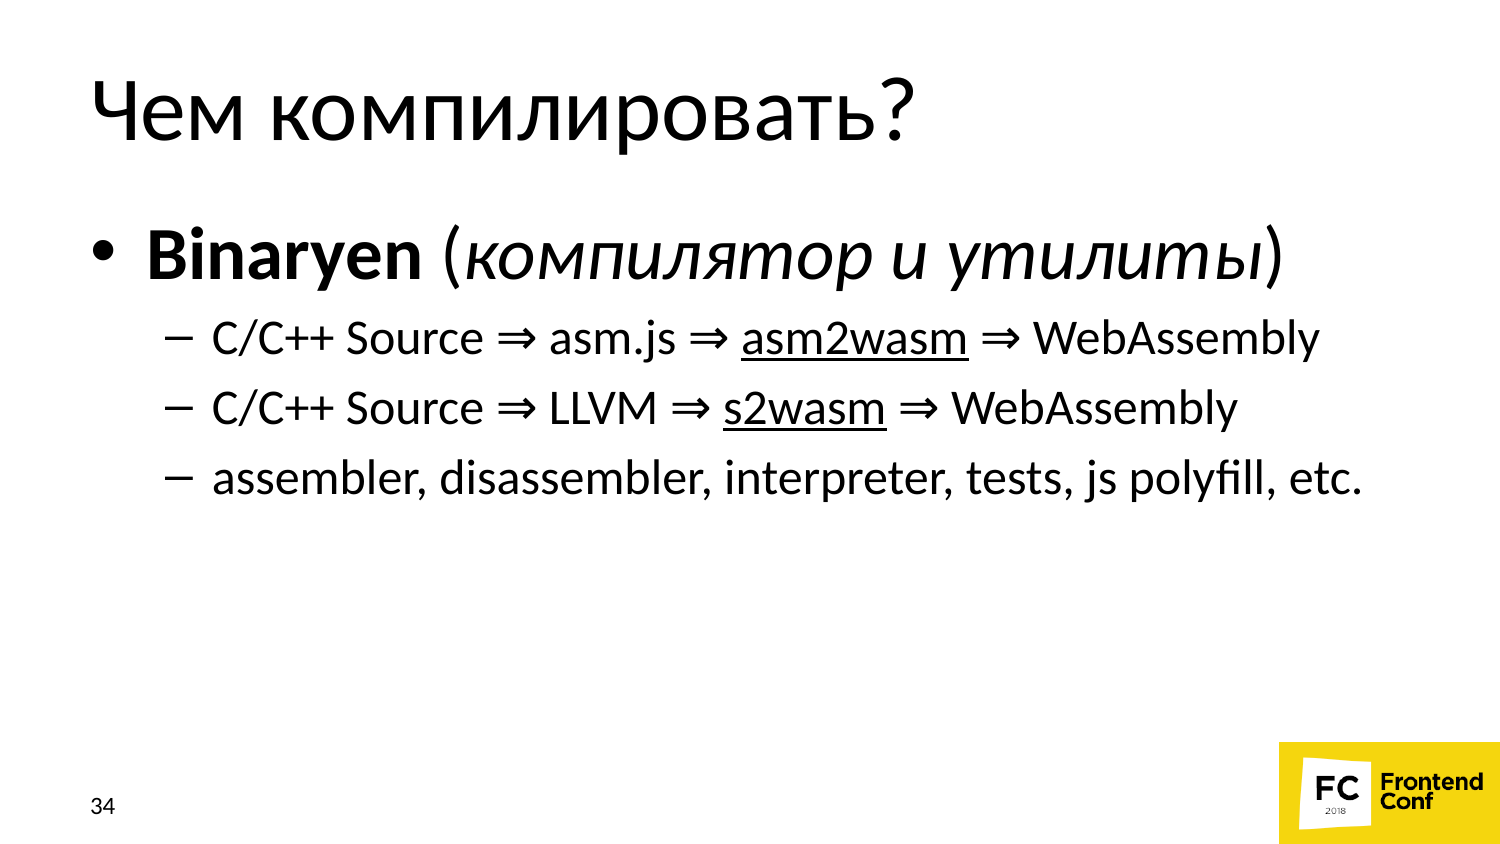

# Чем компилировать?
Binaryen (компилятор и утилиты)
C/C++ Source ⇒ asm.js ⇒ asm2wasm ⇒ WebAssembly
C/C++ Source ⇒ LLVM ⇒ s2wasm ⇒ WebAssembly
assembler, disassembler, interpreter, tests, js polyfill, etc.
34